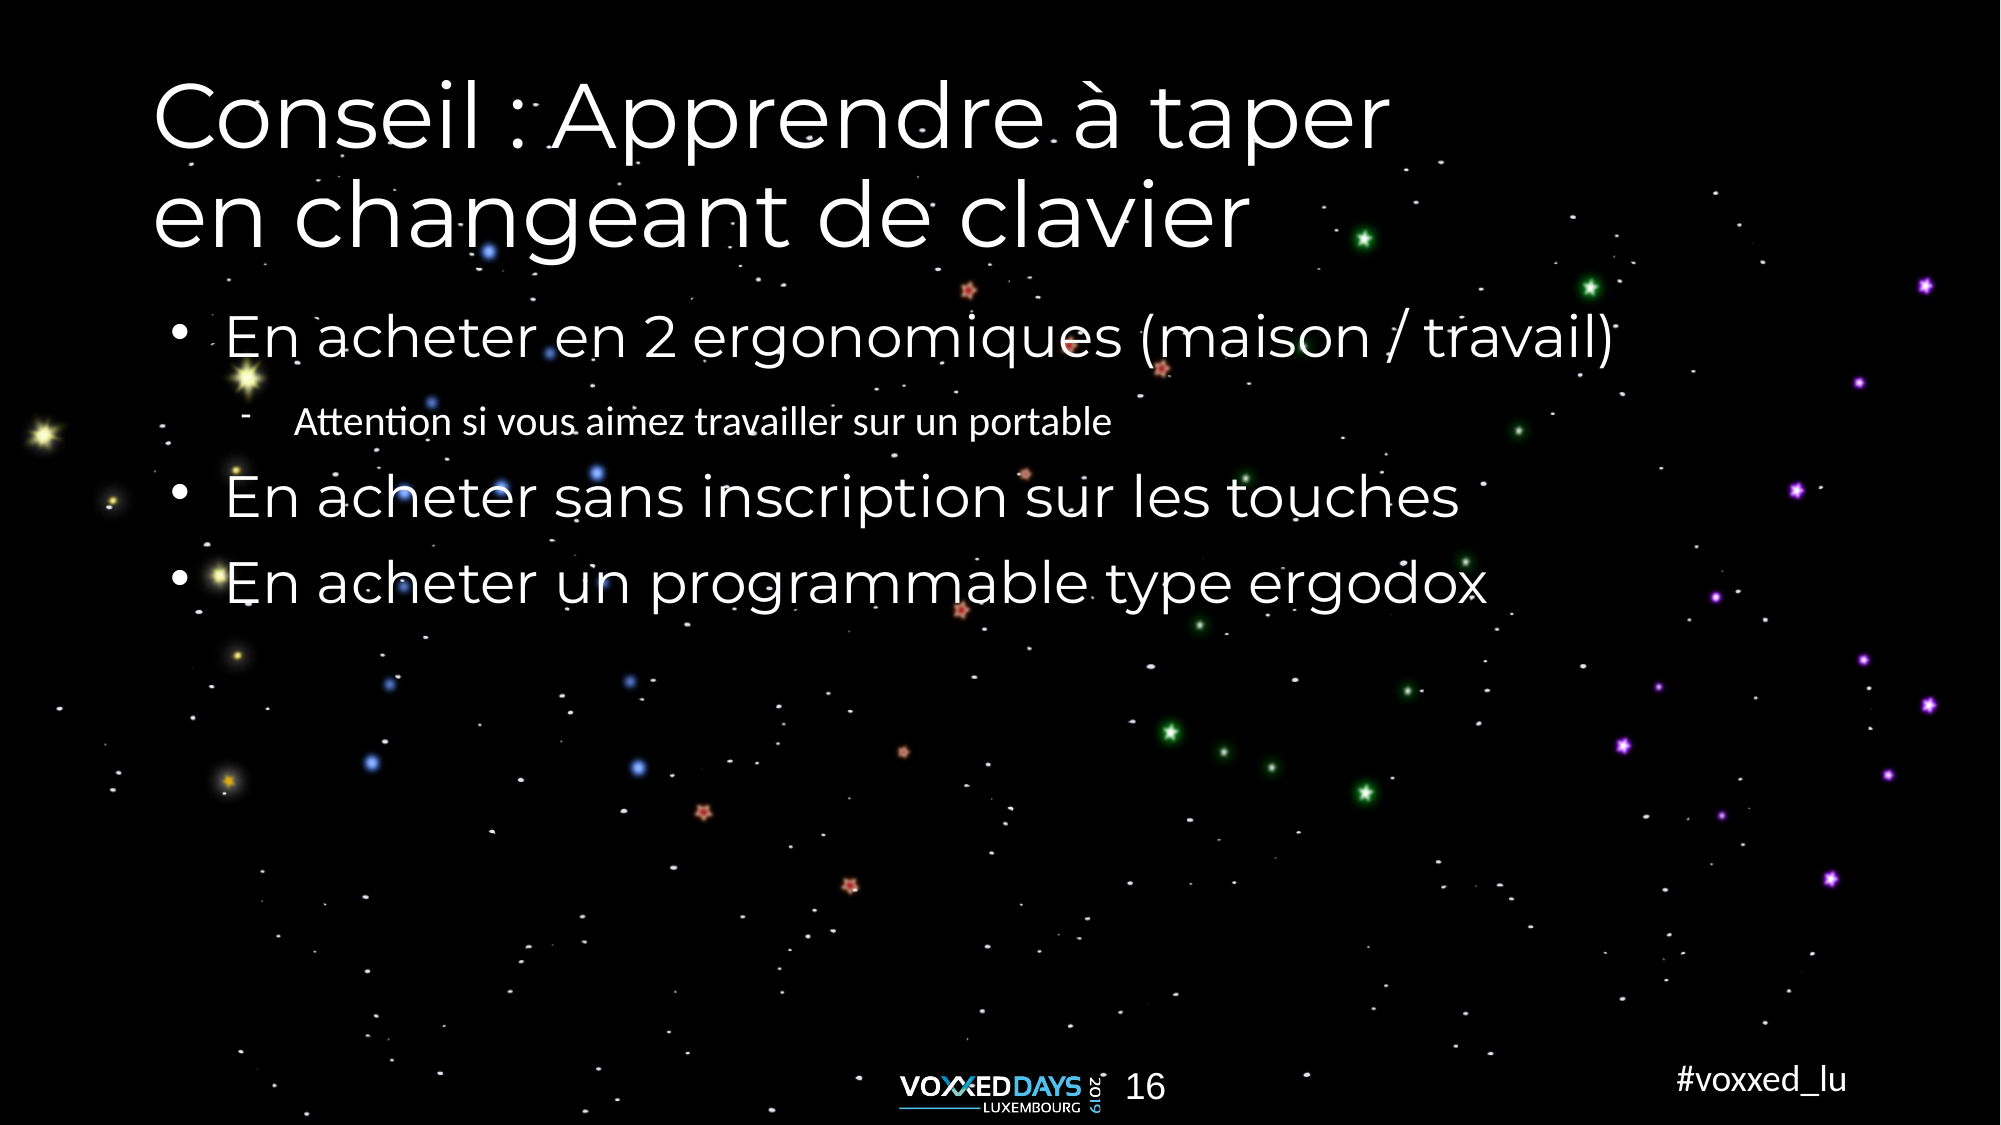

Conseil : Apprendre à taper
en changeant de clavier
En acheter en 2 ergonomiques (maison / travail)
Attention si vous aimez travailler sur un portable
En acheter sans inscription sur les touches
En acheter un programmable type ergodox

16